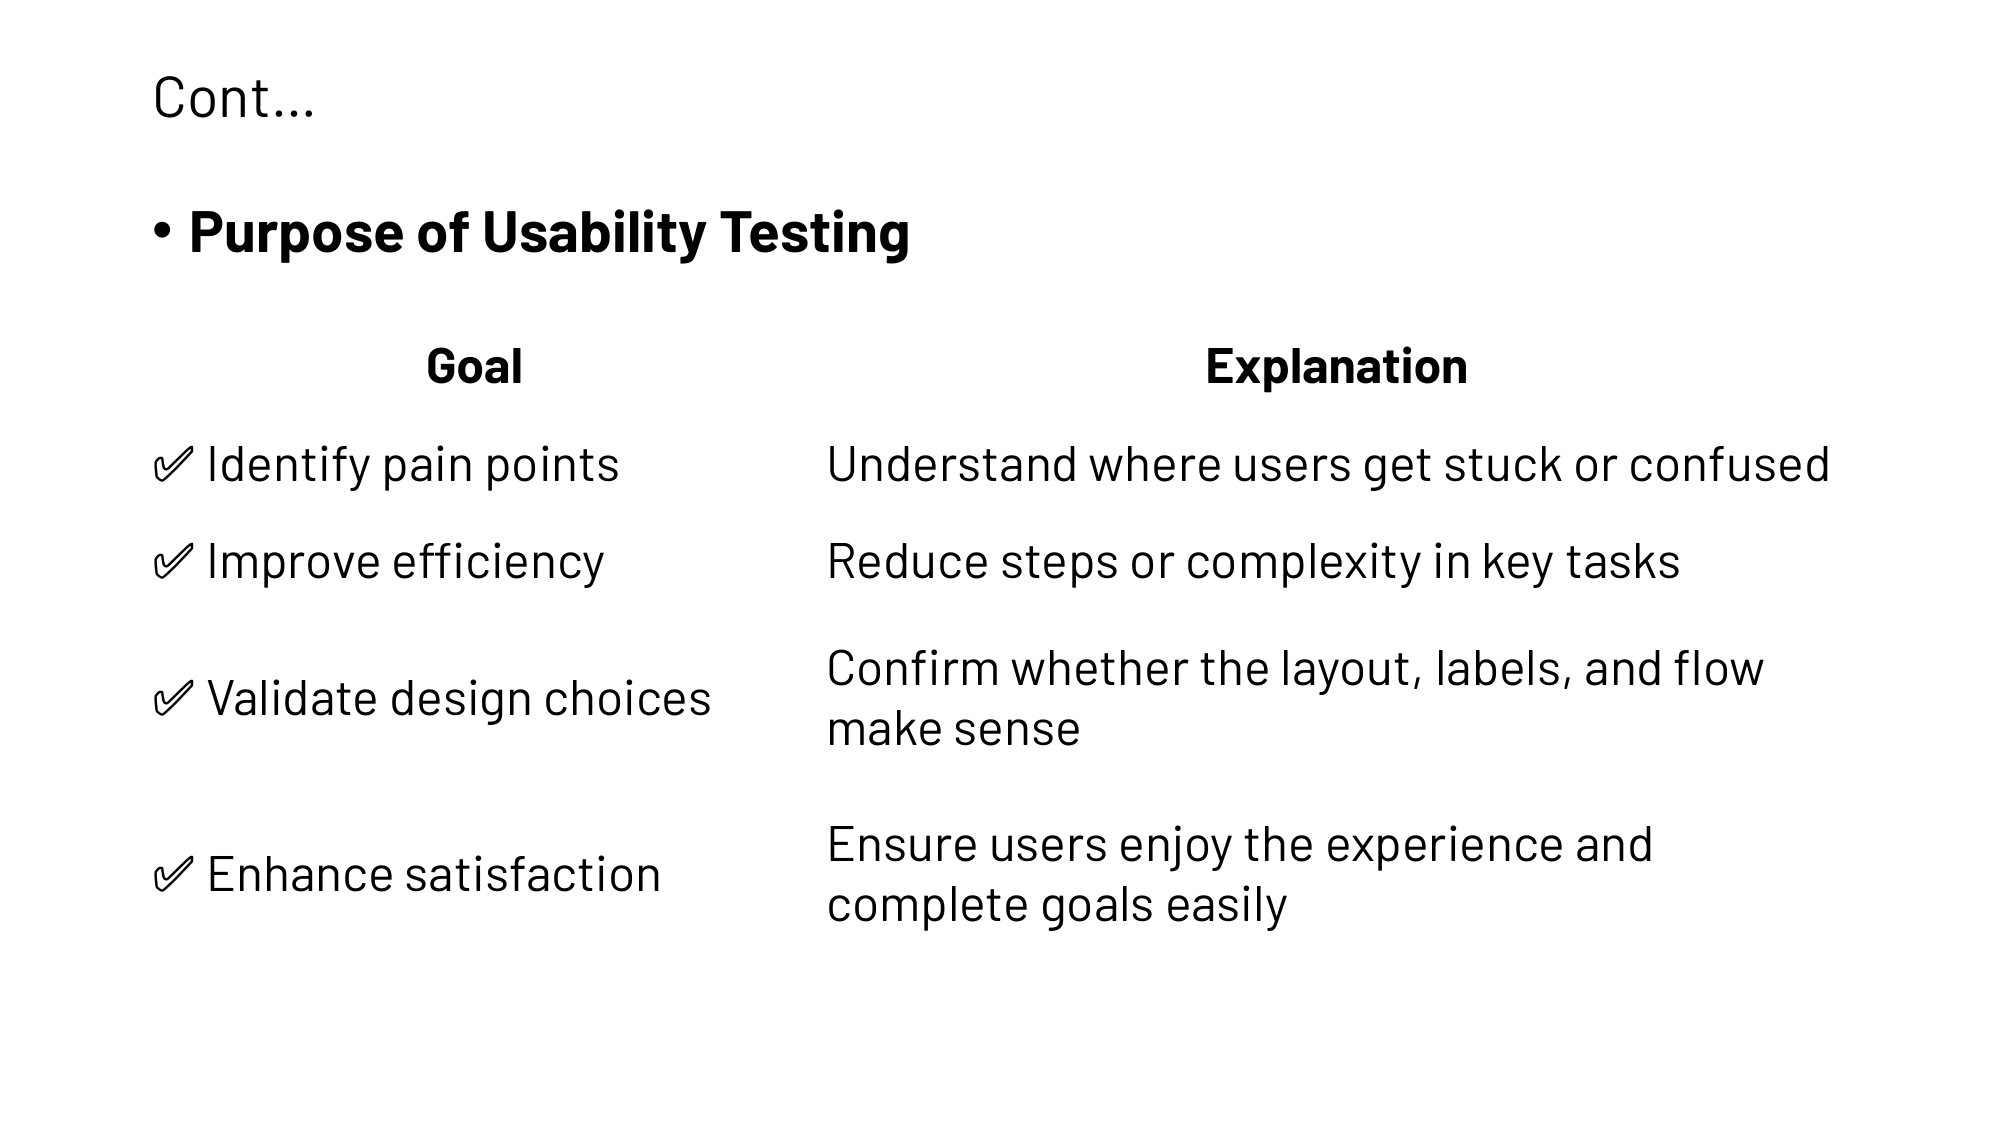

# Cont…
Purpose of Usability Testing

| Goal | Explanation |
| --- | --- |
| ✅ Identify pain points | Understand where users get stuck or confused |
| ✅ Improve efficiency | Reduce steps or complexity in key tasks |
| ✅ Validate design choices | Confirm whether the layout, labels, and flow make sense |
| ✅ Enhance satisfaction | Ensure users enjoy the experience and complete goals easily |